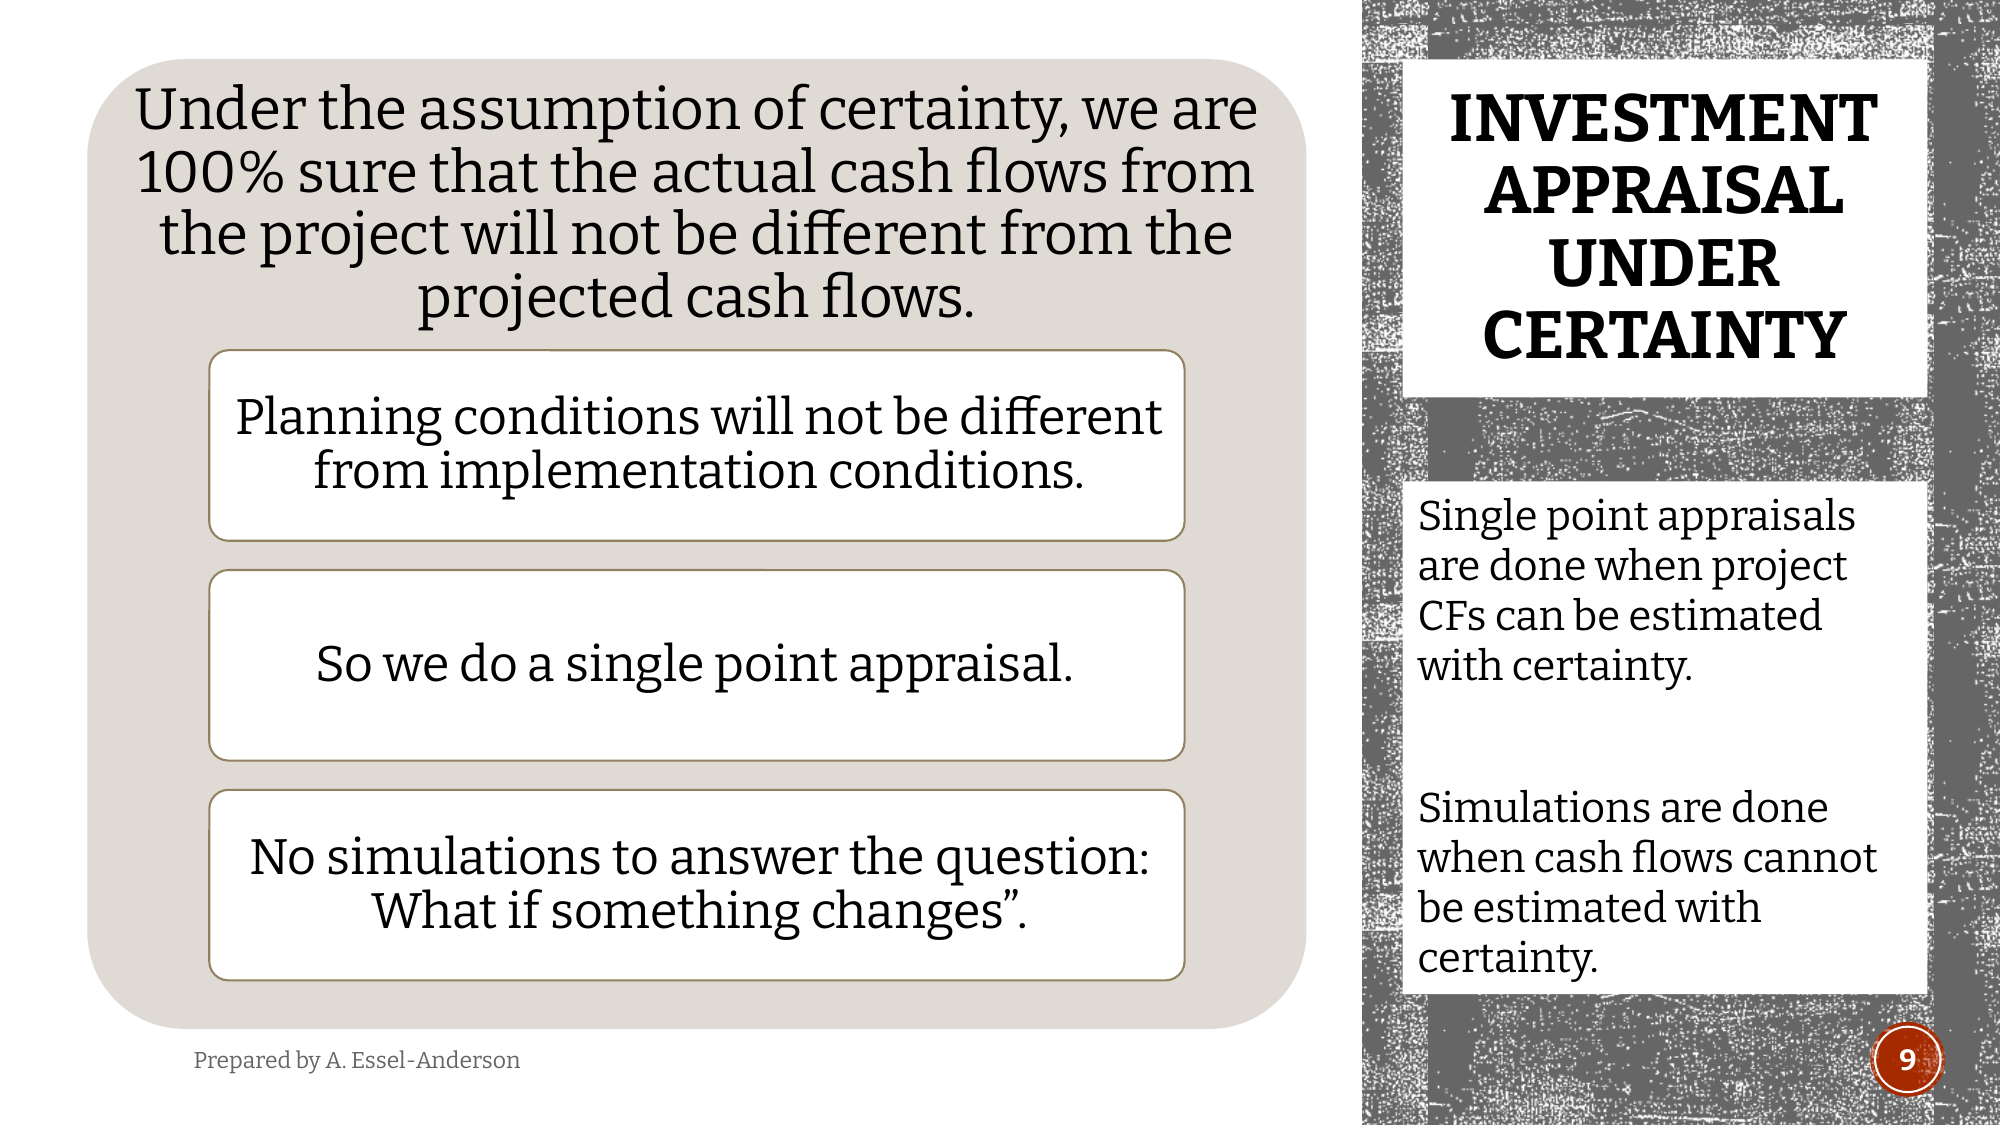

Under the assumption of certainty, we are 100% sure that the actual cash flows from the project will not be different from the projected cash flows.
Planning conditions will not be different from implementation conditions.
So we do a single point appraisal.
No simulations to answer the question: What if something changes”.
# Investment appraisal under certainty
Single point appraisals are done when project CFs can be estimated with certainty.

Simulations are done when cash flows cannot be estimated with certainty.
Prepared by A. Essel-Anderson
April 2021
9